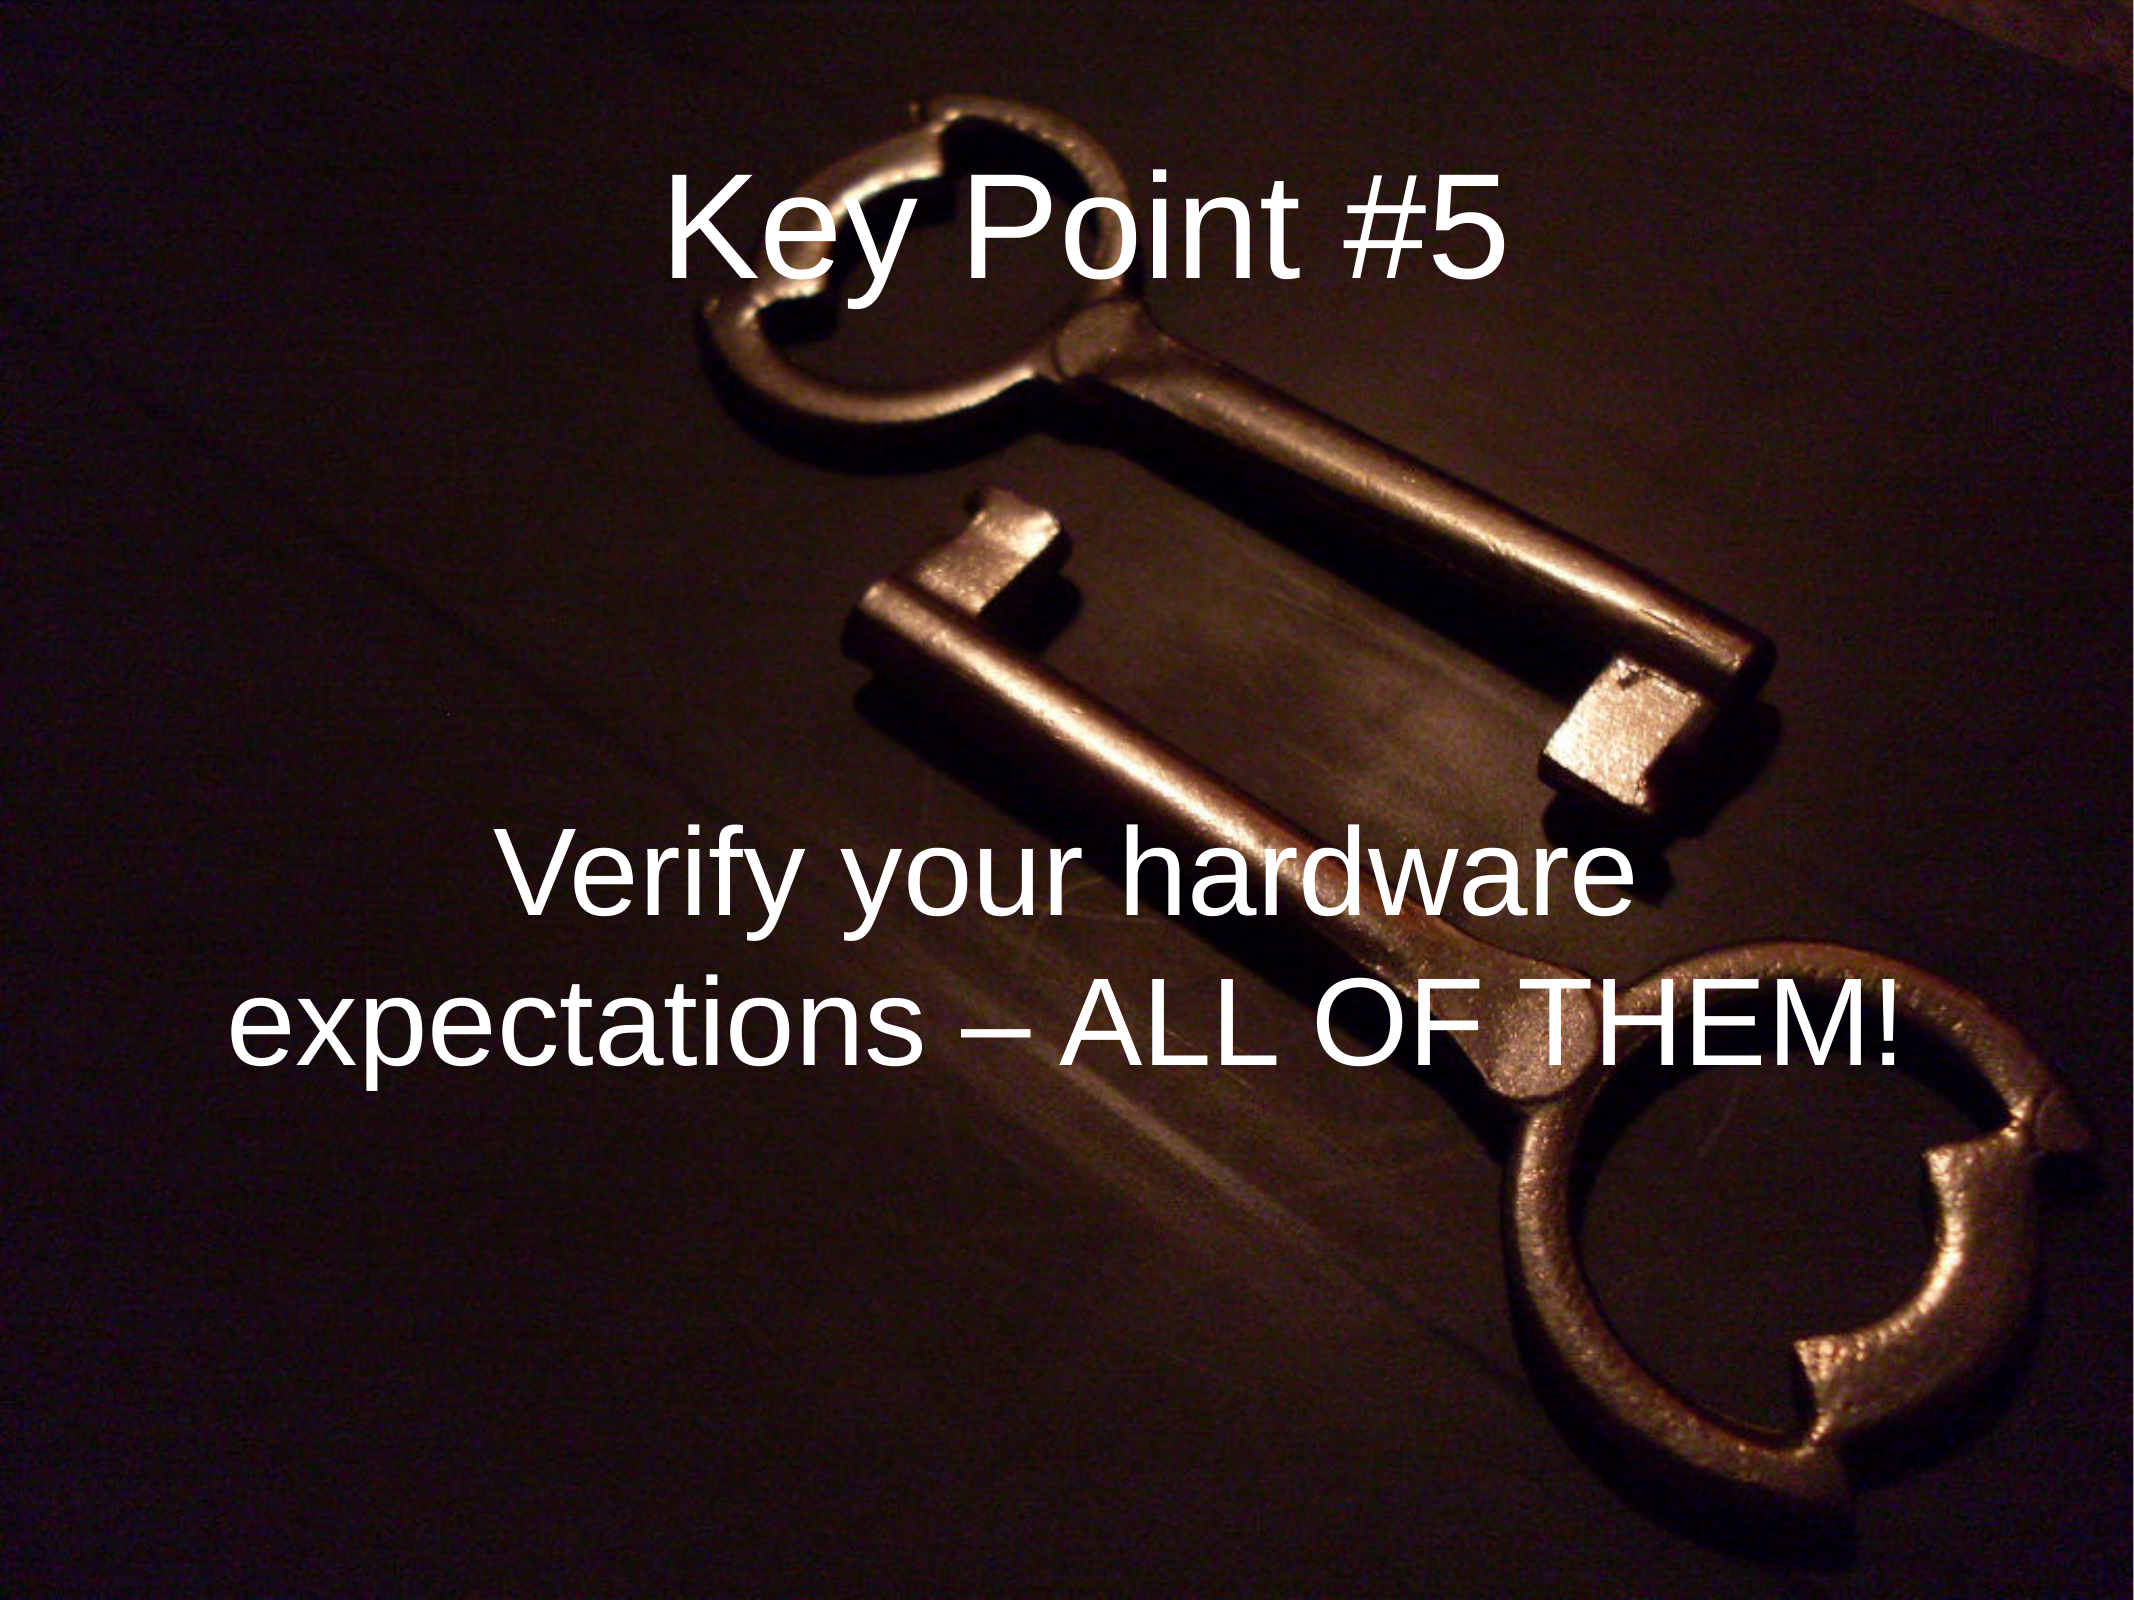

# Key Point #5
Verify your hardware expectations – ALL OF THEM!